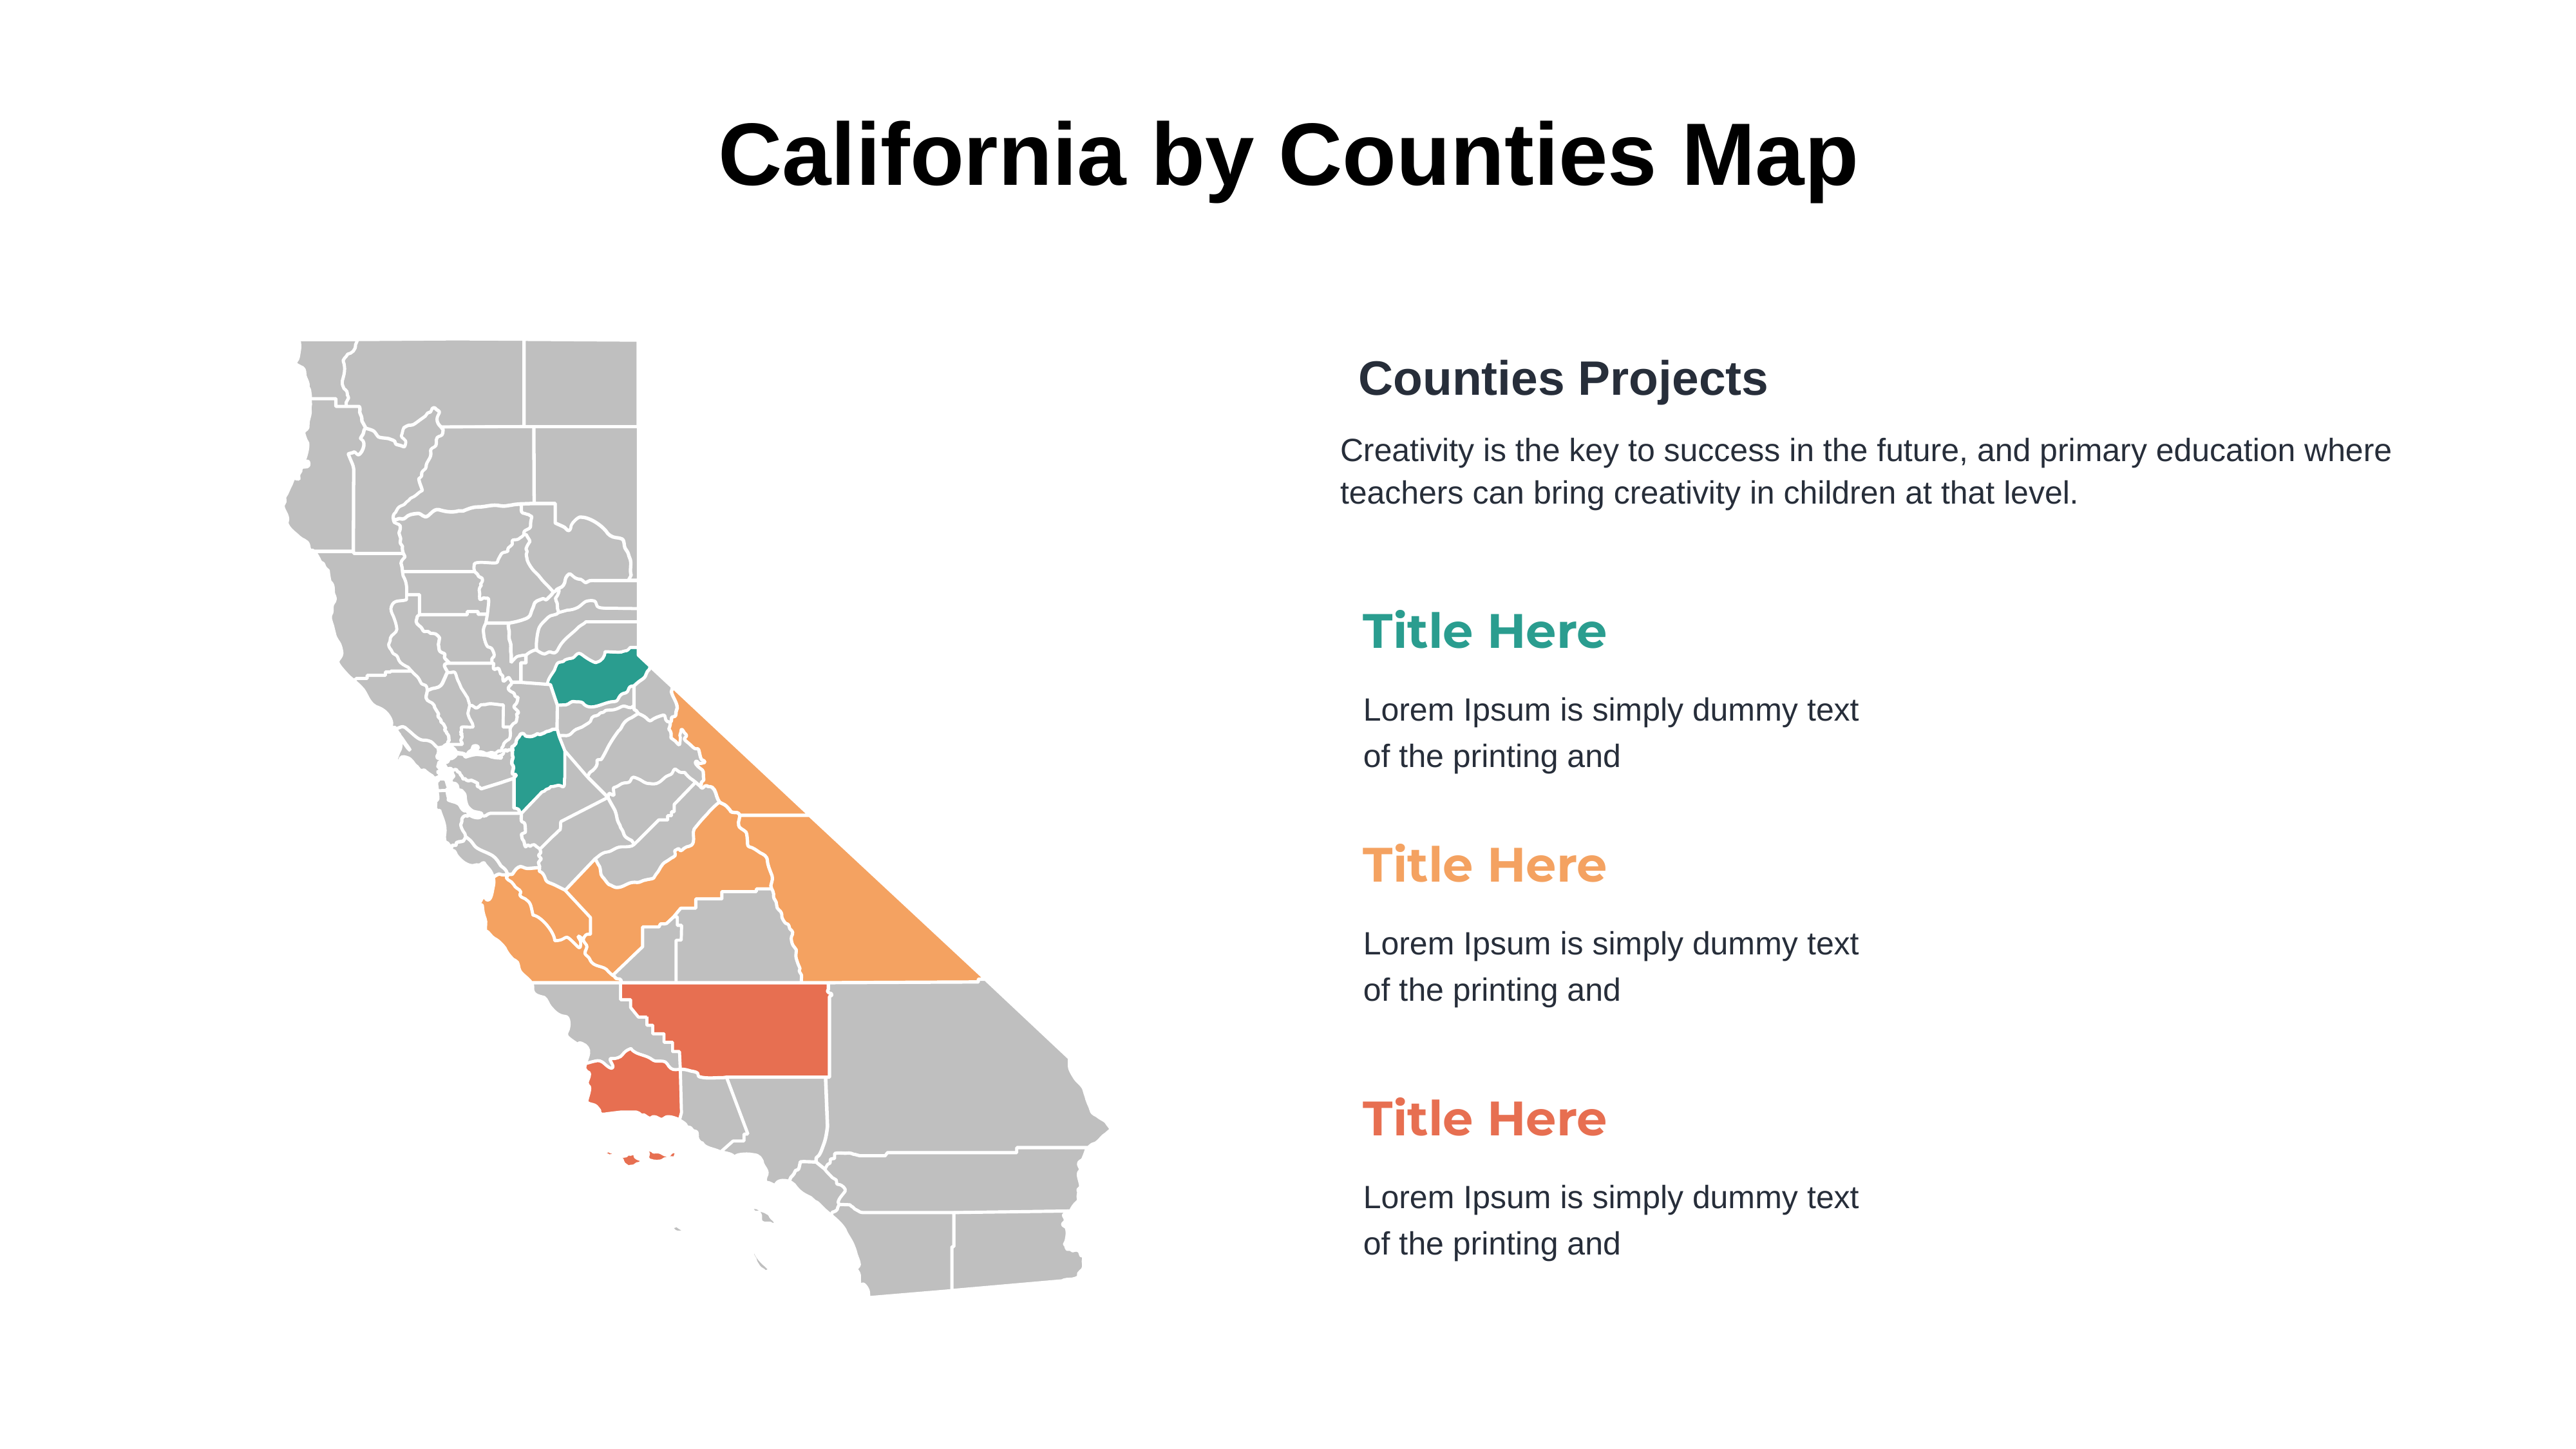

California by Counties Map
Counties Projects

Creativity is the key to success in the future, and primary education where teachers can bring creativity in children at that level.
Title Here
Lorem Ipsum is simply dummy text of the printing and
Title Here
Lorem Ipsum is simply dummy text of the printing and
Title Here
Lorem Ipsum is simply dummy text of the printing and